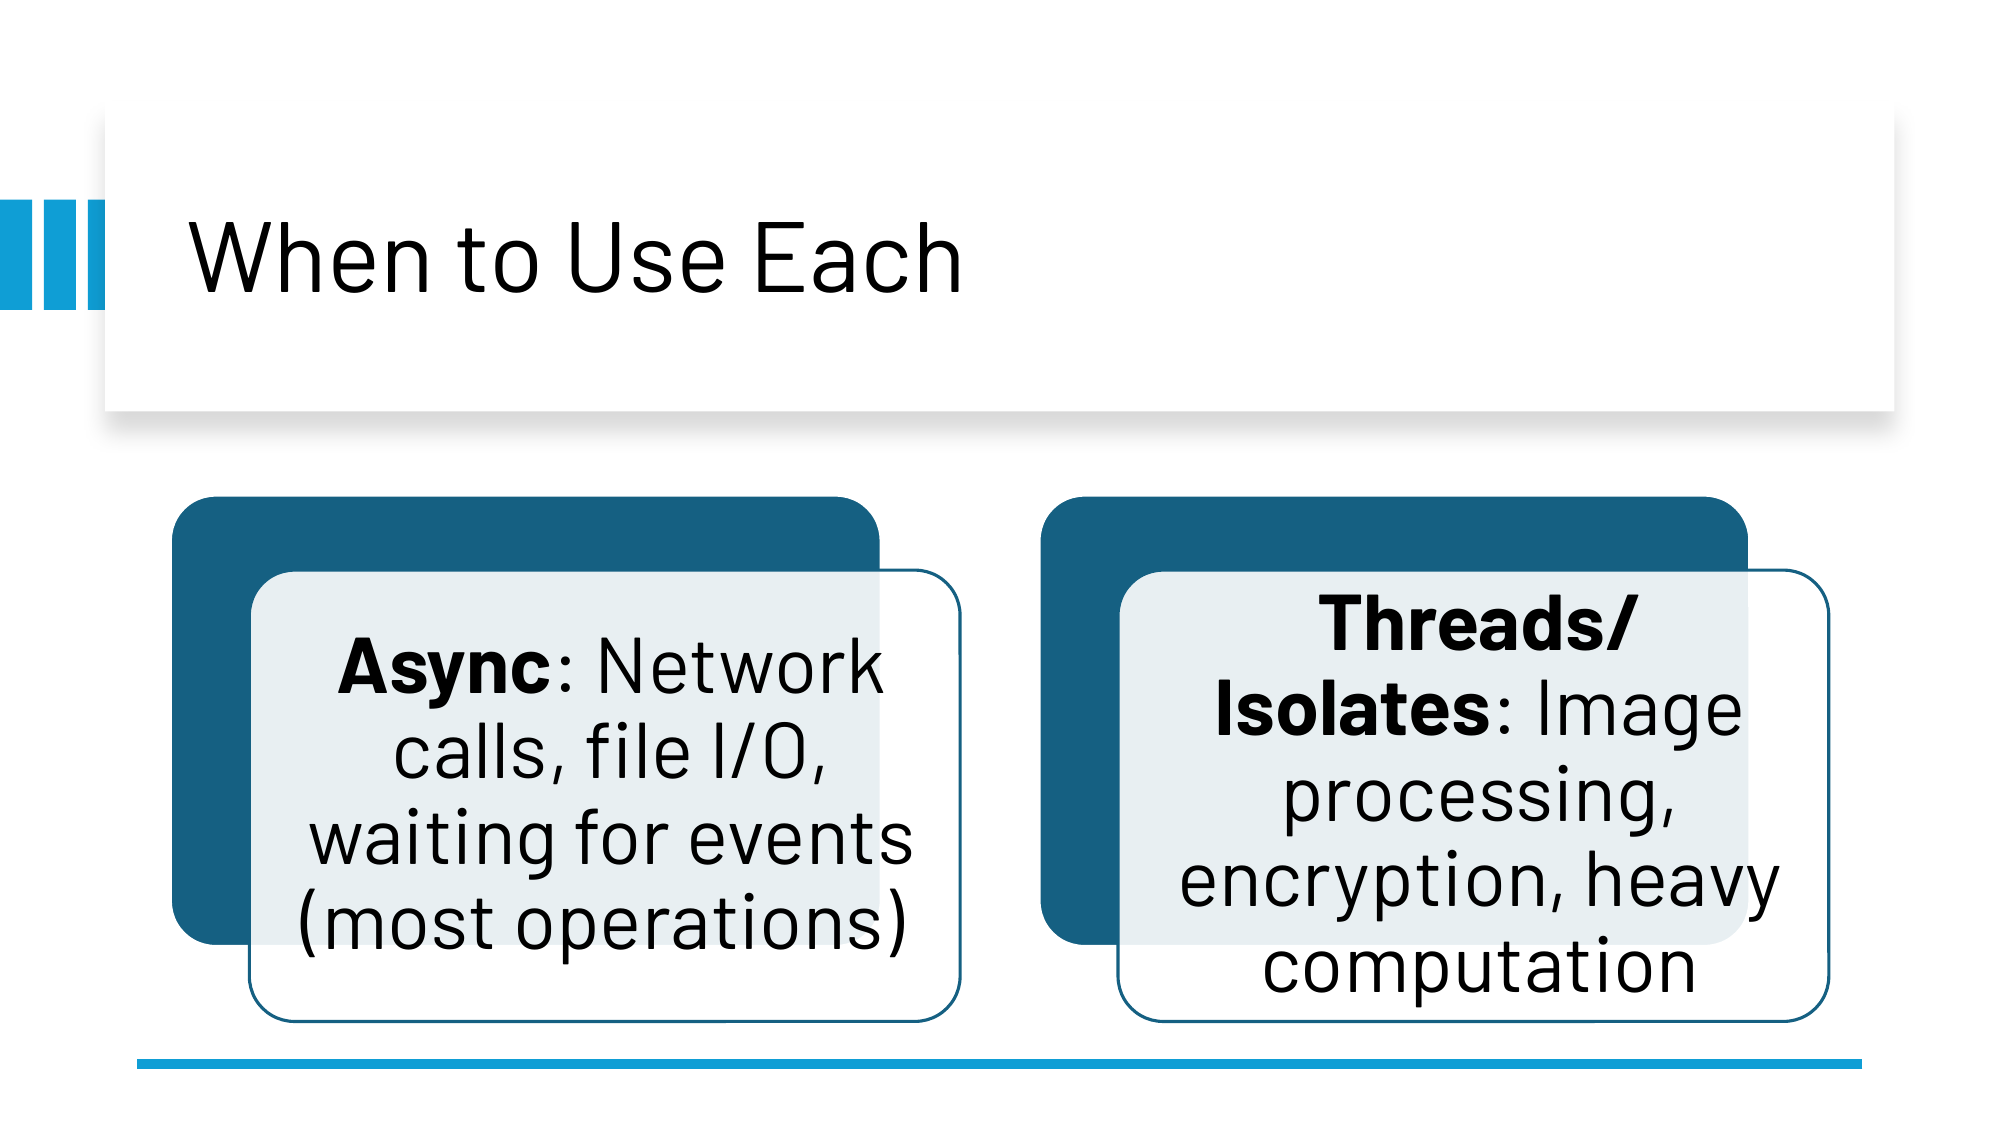

# When to Use Each

Async: Network calls, file I/O, waiting for events (most operations)
Threads/Isolates: Image processing, encryption, heavy computation